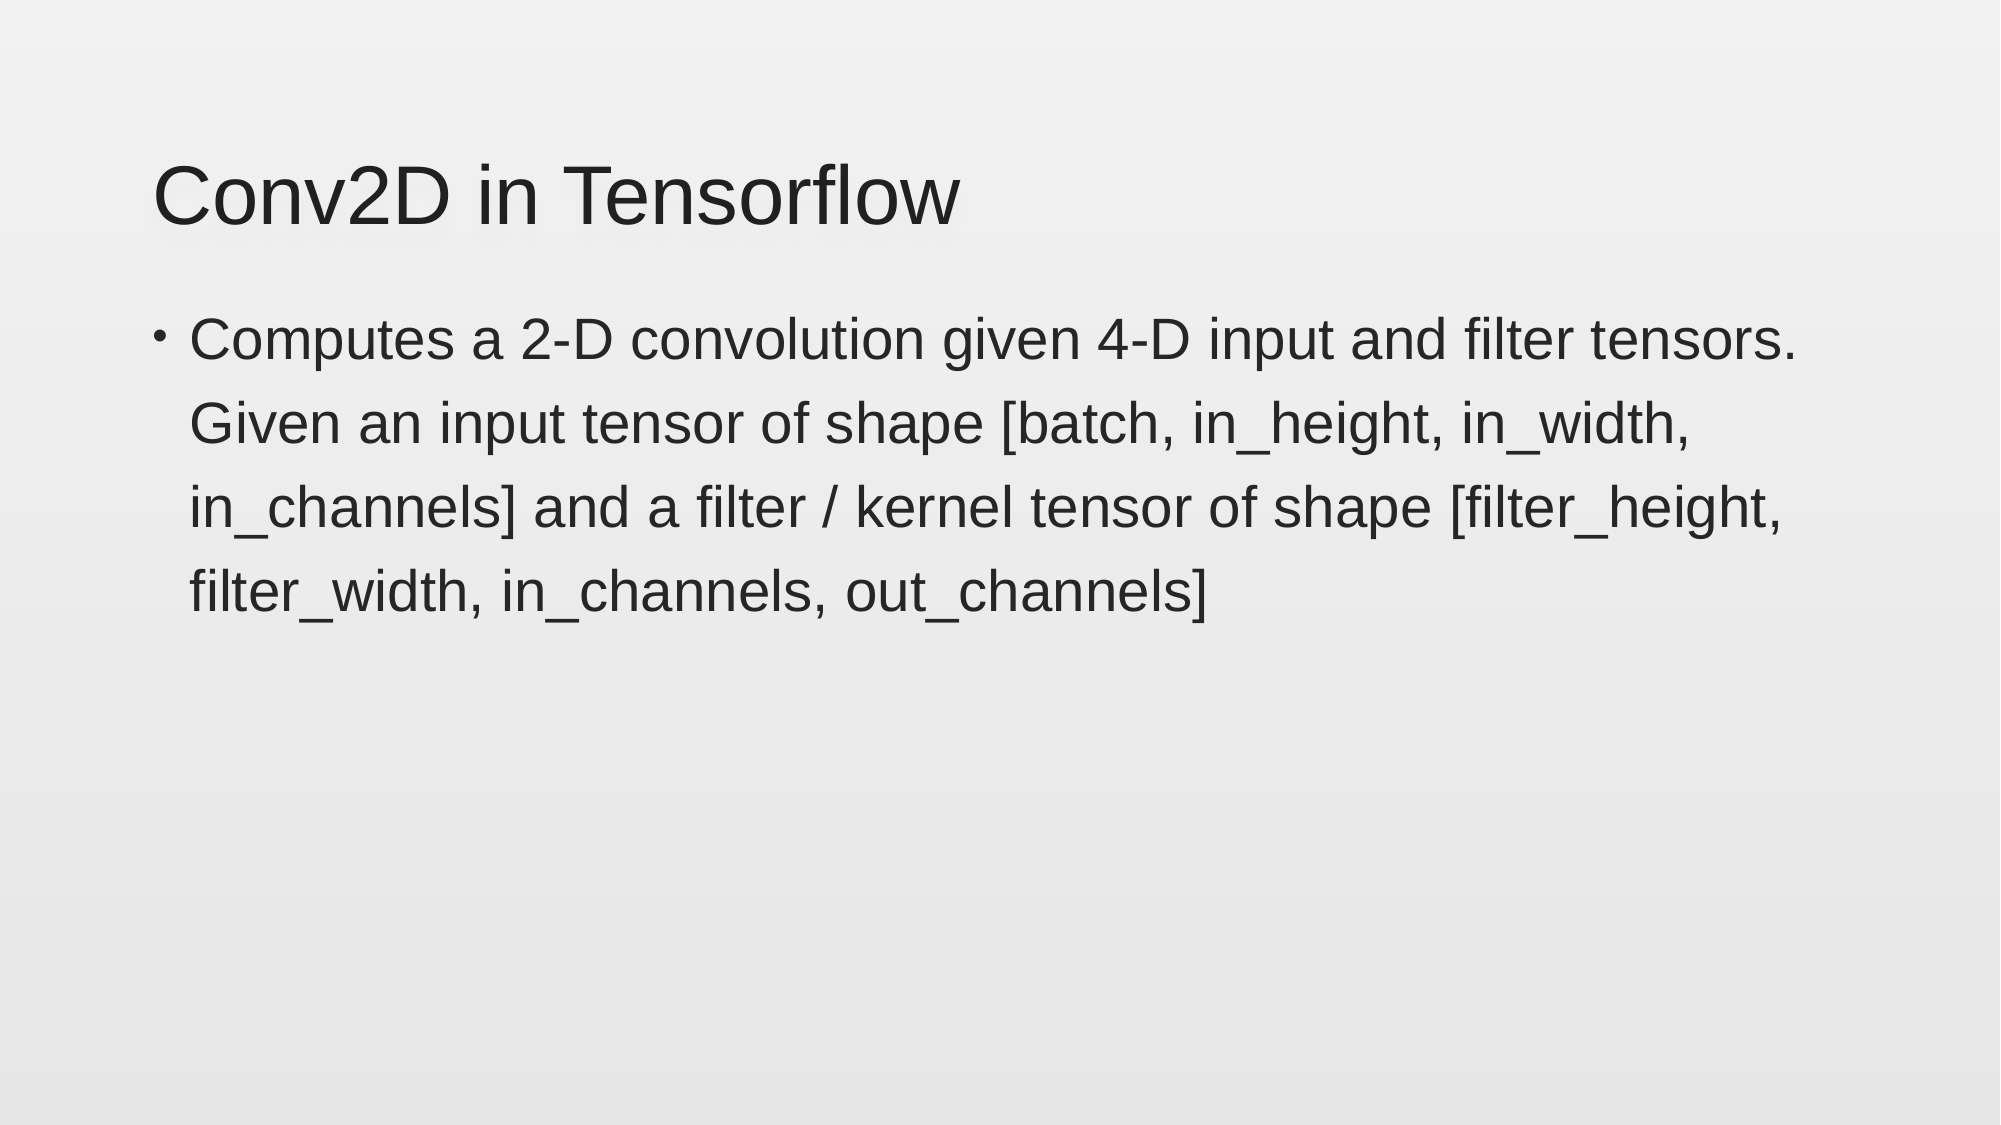

# Conv2D in Tensorflow
Computes a 2-D convolution given 4-D input and filter tensors. Given an input tensor of shape [batch, in_height, in_width, in_channels] and a filter / kernel tensor of shape [filter_height, filter_width, in_channels, out_channels]